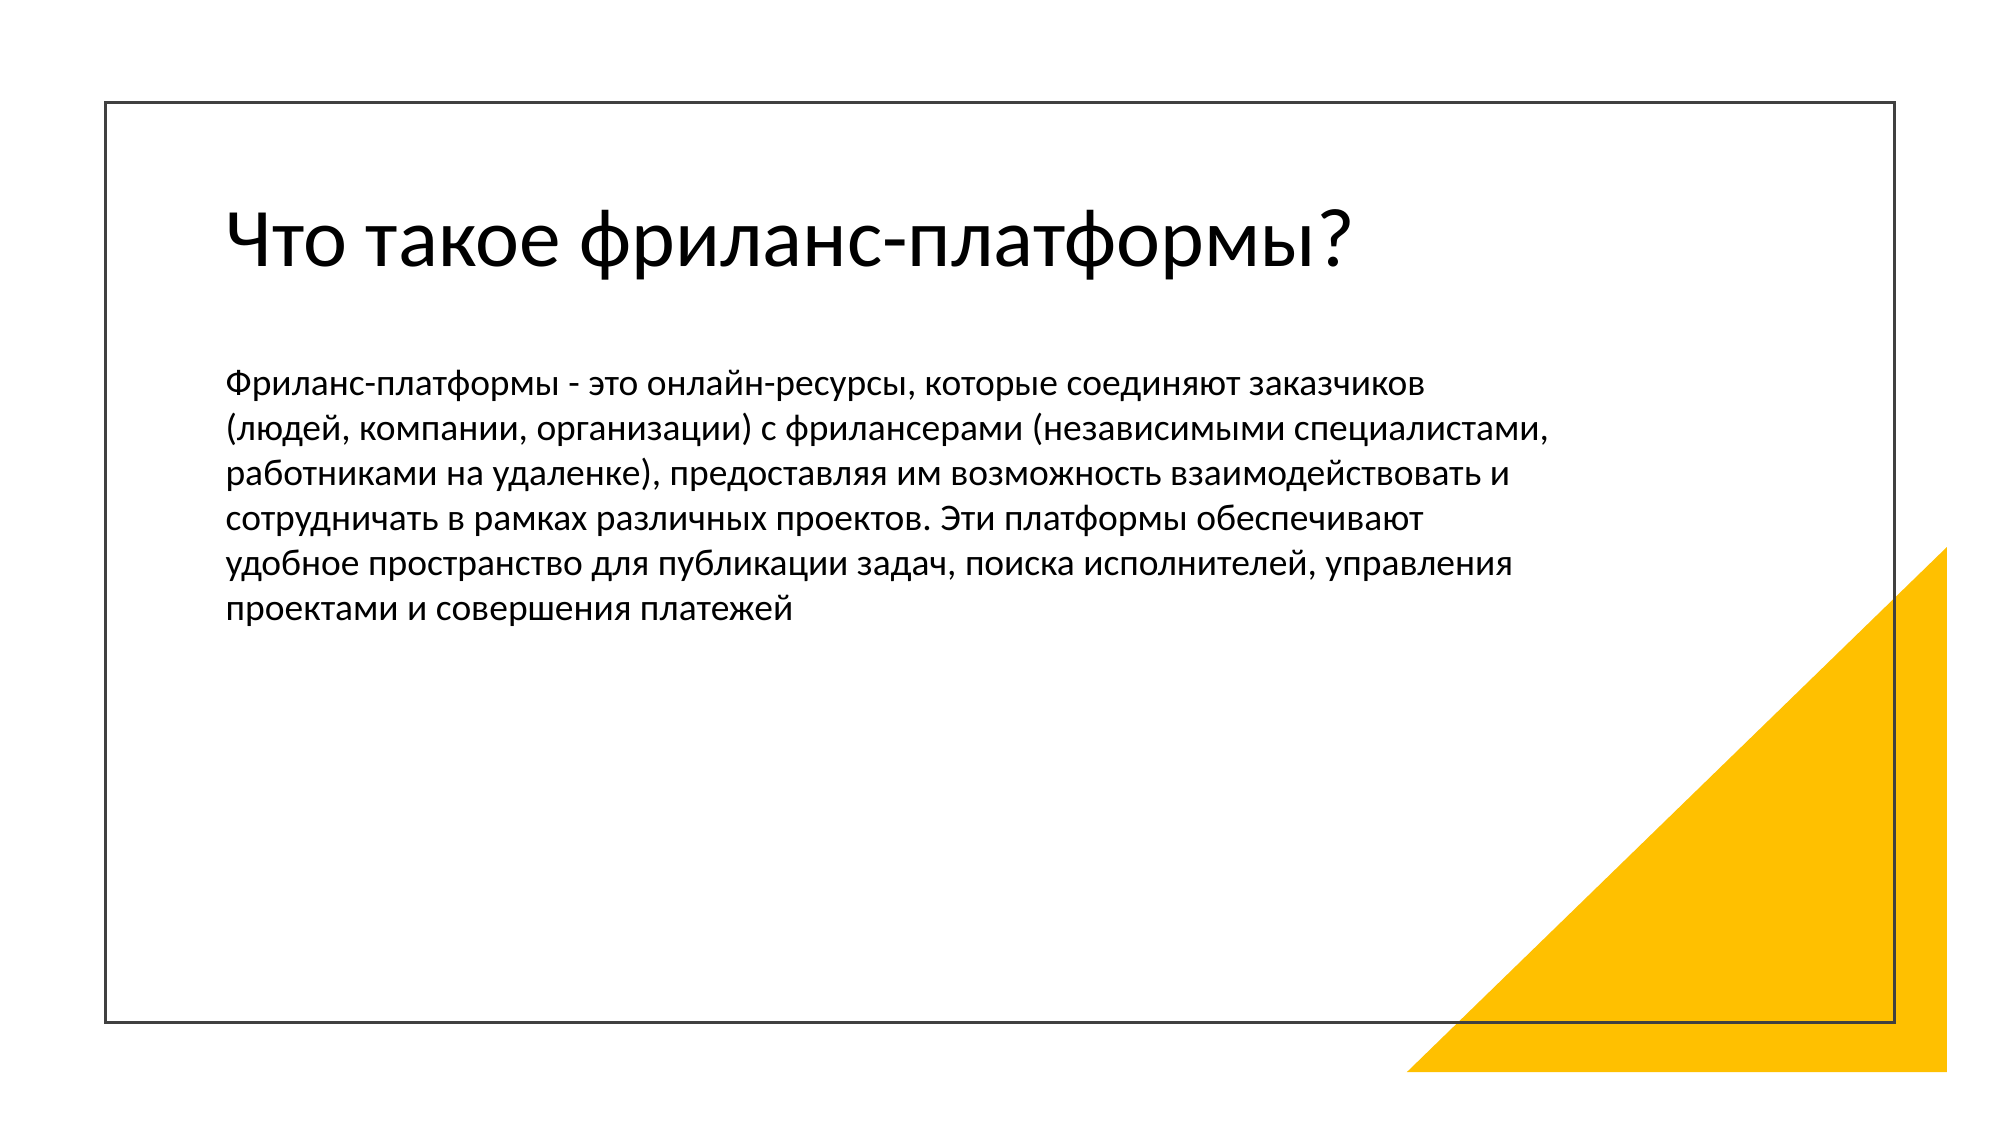

# Что такое фриланс-платформы?
Фриланс-платформы - это онлайн-ресурсы, которые соединяют заказчиков (людей, компании, организации) с фрилансерами (независимыми специалистами, работниками на удаленке), предоставляя им возможность взаимодействовать и сотрудничать в рамках различных проектов. Эти платформы обеспечивают удобное пространство для публикации задач, поиска исполнителей, управления проектами и совершения платежей